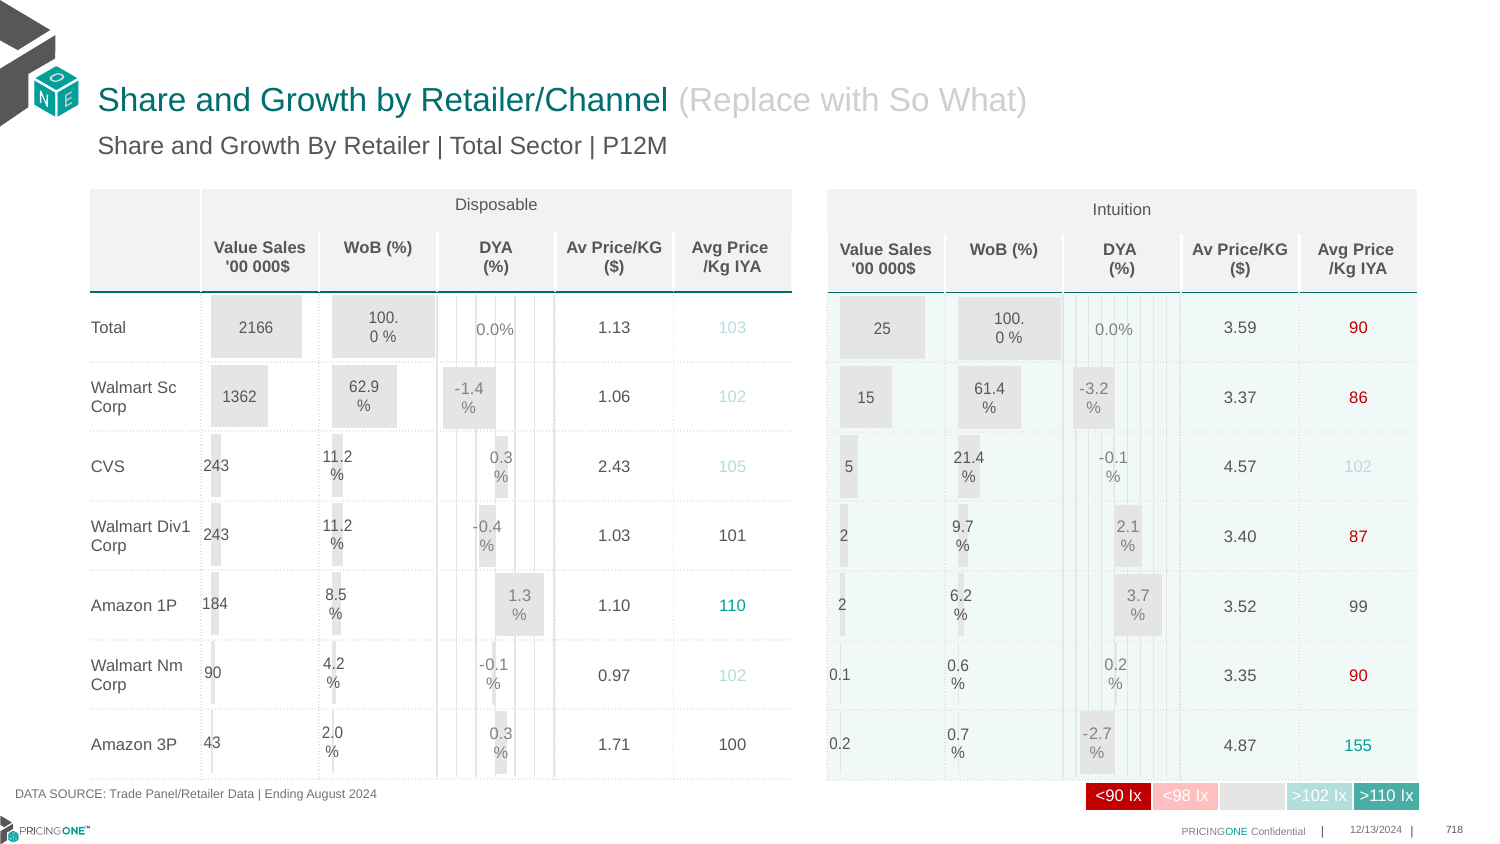

# Share and Growth by Retailer/Channel (Replace with So What)
Share and Growth By Retailer | Total Sector | P12M
|  | Disposable | Total Category |  |  |  |
| --- | --- | --- | --- | --- | --- |
|  | Value Sales '00 000$ | WoB (%) | DYA (%) | Av Price/KG ($) | Avg Price /Kg IYA |
| Total |  |  |  | 1.13 | 103 |
| Walmart Sc Corp |  |  |  | 1.06 | 102 |
| CVS |  |  |  | 2.43 | 105 |
| Walmart Div1 Corp |  |  |  | 1.03 | 101 |
| Amazon 1P |  |  |  | 1.10 | 110 |
| Walmart Nm Corp |  |  |  | 0.97 | 102 |
| Amazon 3P |  |  |  | 1.71 | 100 |
| Intuition | Client |  |  |  |
| --- | --- | --- | --- | --- |
| Value Sales '00 000$ | WoB (%) | DYA (%) | Av Price/KG ($) | Avg Price /Kg IYA |
|  |  |  | 3.59 | 90 |
|  |  |  | 3.37 | 86 |
|  |  |  | 4.57 | 102 |
|  |  |  | 3.40 | 87 |
|  |  |  | 3.52 | 99 |
|  |  |  | 3.35 | 90 |
|  |  |  | 4.87 | 155 |

### Chart

| Category | Value Sales |
|---|---|
| Grand Total | 216597578.0 |
| Walmart Sc Corp | 136246761.0 |
| CVS | 24342800.0 |
| Walmart Div1 Corp | 24322477.0 |
| Amazon 1P | 18443142.0 |
| Walmart Nm Corp | 8989407.0 |
| Amazon 3P | 4252991.0 |

### Chart

| Category | Trade WoB % |
|---|---|
| Grand Total | 1.0 |
| Walmart Sc Corp | 0.6290317844643674 |
| CVS | 0.11238722161519277 |
| Walmart Div1 Corp | 0.11229339323452638 |
| Amazon 1P | 0.08514934548344764 |
| Walmart Nm Corp | 0.04150280480052275 |
| Amazon 3P | 0.019635450401943092 |

### Chart

| Category | Value Sales |
|---|---|
| Grand Total | 2479104.0 |
| Walmart Sc Corp | 1522183.0 |
| CVS | 530941.0 |
| Walmart Div1 Corp | 240870.0 |
| Amazon 1P | 153774.0 |
| Walmart Nm Corp | 14184.0 |
| Amazon 3P | 17152.0 |

### Chart

| Category | Trade WoB % |
|---|---|
| Grand Total | 1.0 |
| Walmart Sc Corp | 0.6140053019155308 |
| CVS | 0.21416648918318876 |
| Walmart Div1 Corp | 0.09716010300495663 |
| Amazon 1P | 0.06202805529739777 |
| Walmart Nm Corp | 0.005721421933085502 |
| Amazon 3P | 0.006918628665840562 |

### Chart

| Category | Trade WoB % DYA |
|---|---|
| Grand Total | 0.0 |
| Walmart Sc Corp | -0.01355375036303863 |
| CVS | 0.0031109231152201128 |
| Walmart Div1 Corp | -0.0041802996246443486 |
| Amazon 1P | 0.012531384449967181 |
| Walmart Nm Corp | -0.0008767990838201498 |
| Amazon 3P | 0.002968541506315779 |

### Chart

| Category | Trade WoB % DYA |
|---|---|
| Grand Total | 0.0 |
| Walmart Sc Corp | -0.03177272940423215 |
| CVS | -0.0014478866473719154 |
| Walmart Div1 Corp | 0.02116565601410063 |
| Amazon 1P | 0.03666821436934617 |
| Walmart Nm Corp | 0.0019319218687840305 |
| Amazon 3P | -0.026545176200626717 |
DATA SOURCE: Trade Panel/Retailer Data | Ending August 2024
| <90 Ix | <98 Ix |  | >102 Ix | >110 Ix |
| --- | --- | --- | --- | --- |

12/13/2024
718